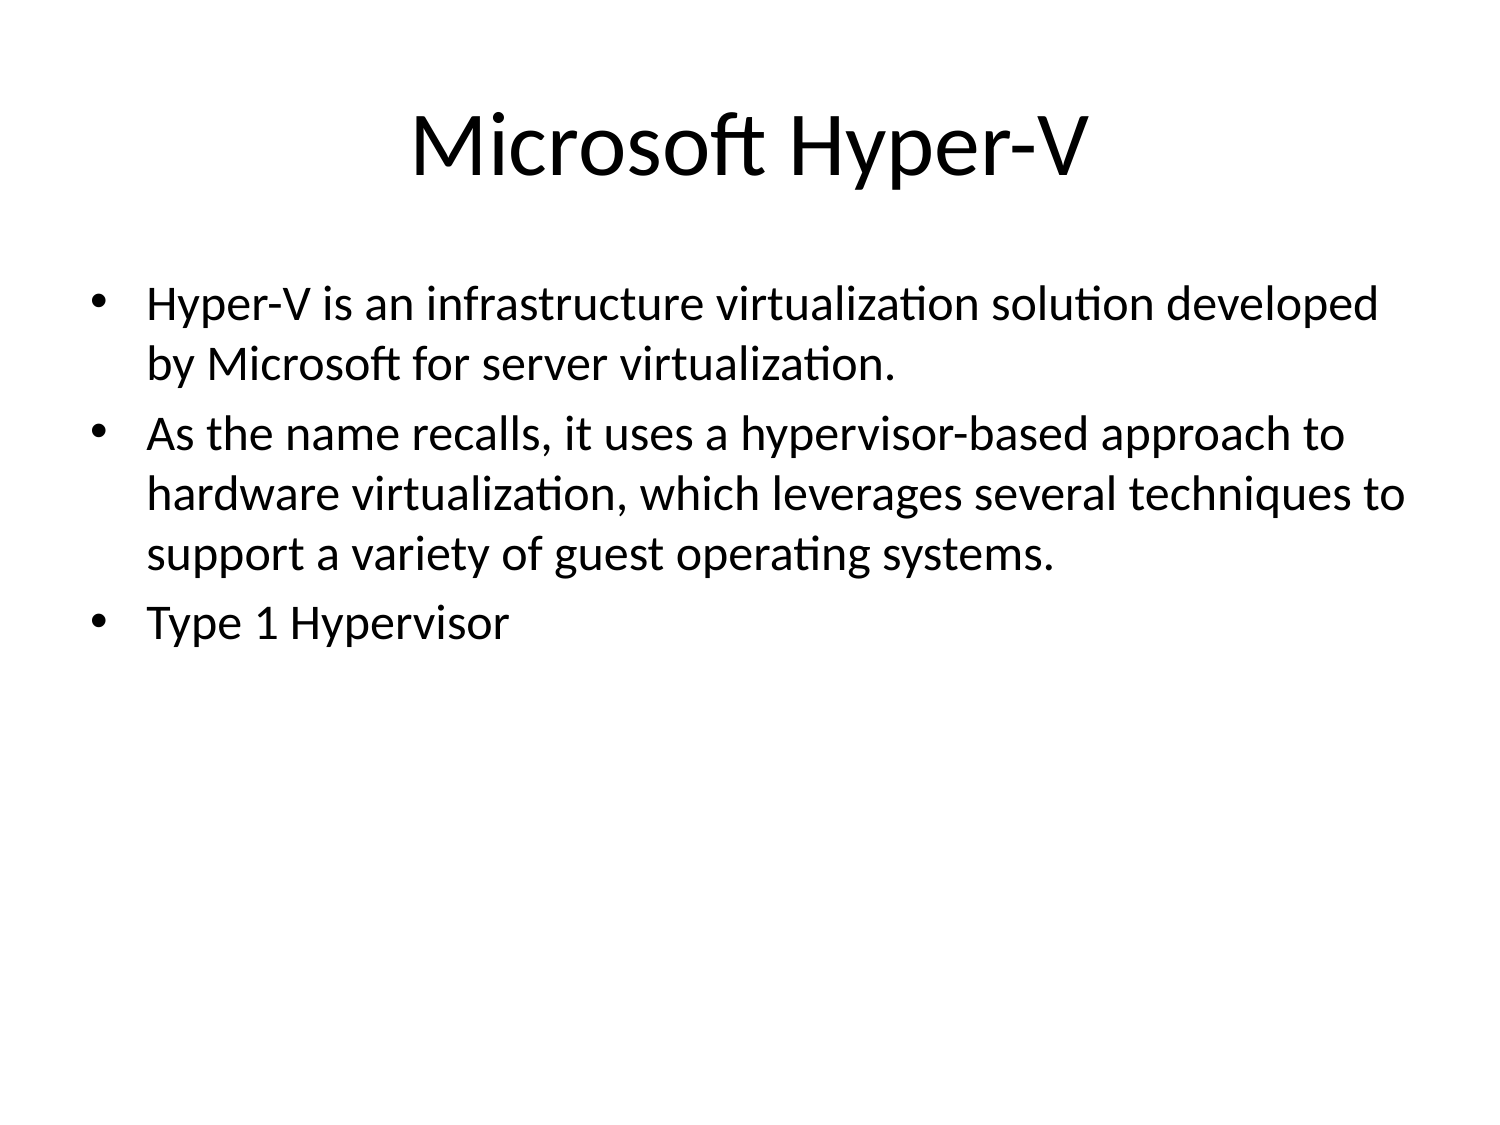

# Microsoft Hyper-V
Hyper-V is an infrastructure virtualization solution developed by Microsoft for server virtualization.
As the name recalls, it uses a hypervisor-based approach to hardware virtualization, which leverages several techniques to support a variety of guest operating systems.
Type 1 Hypervisor